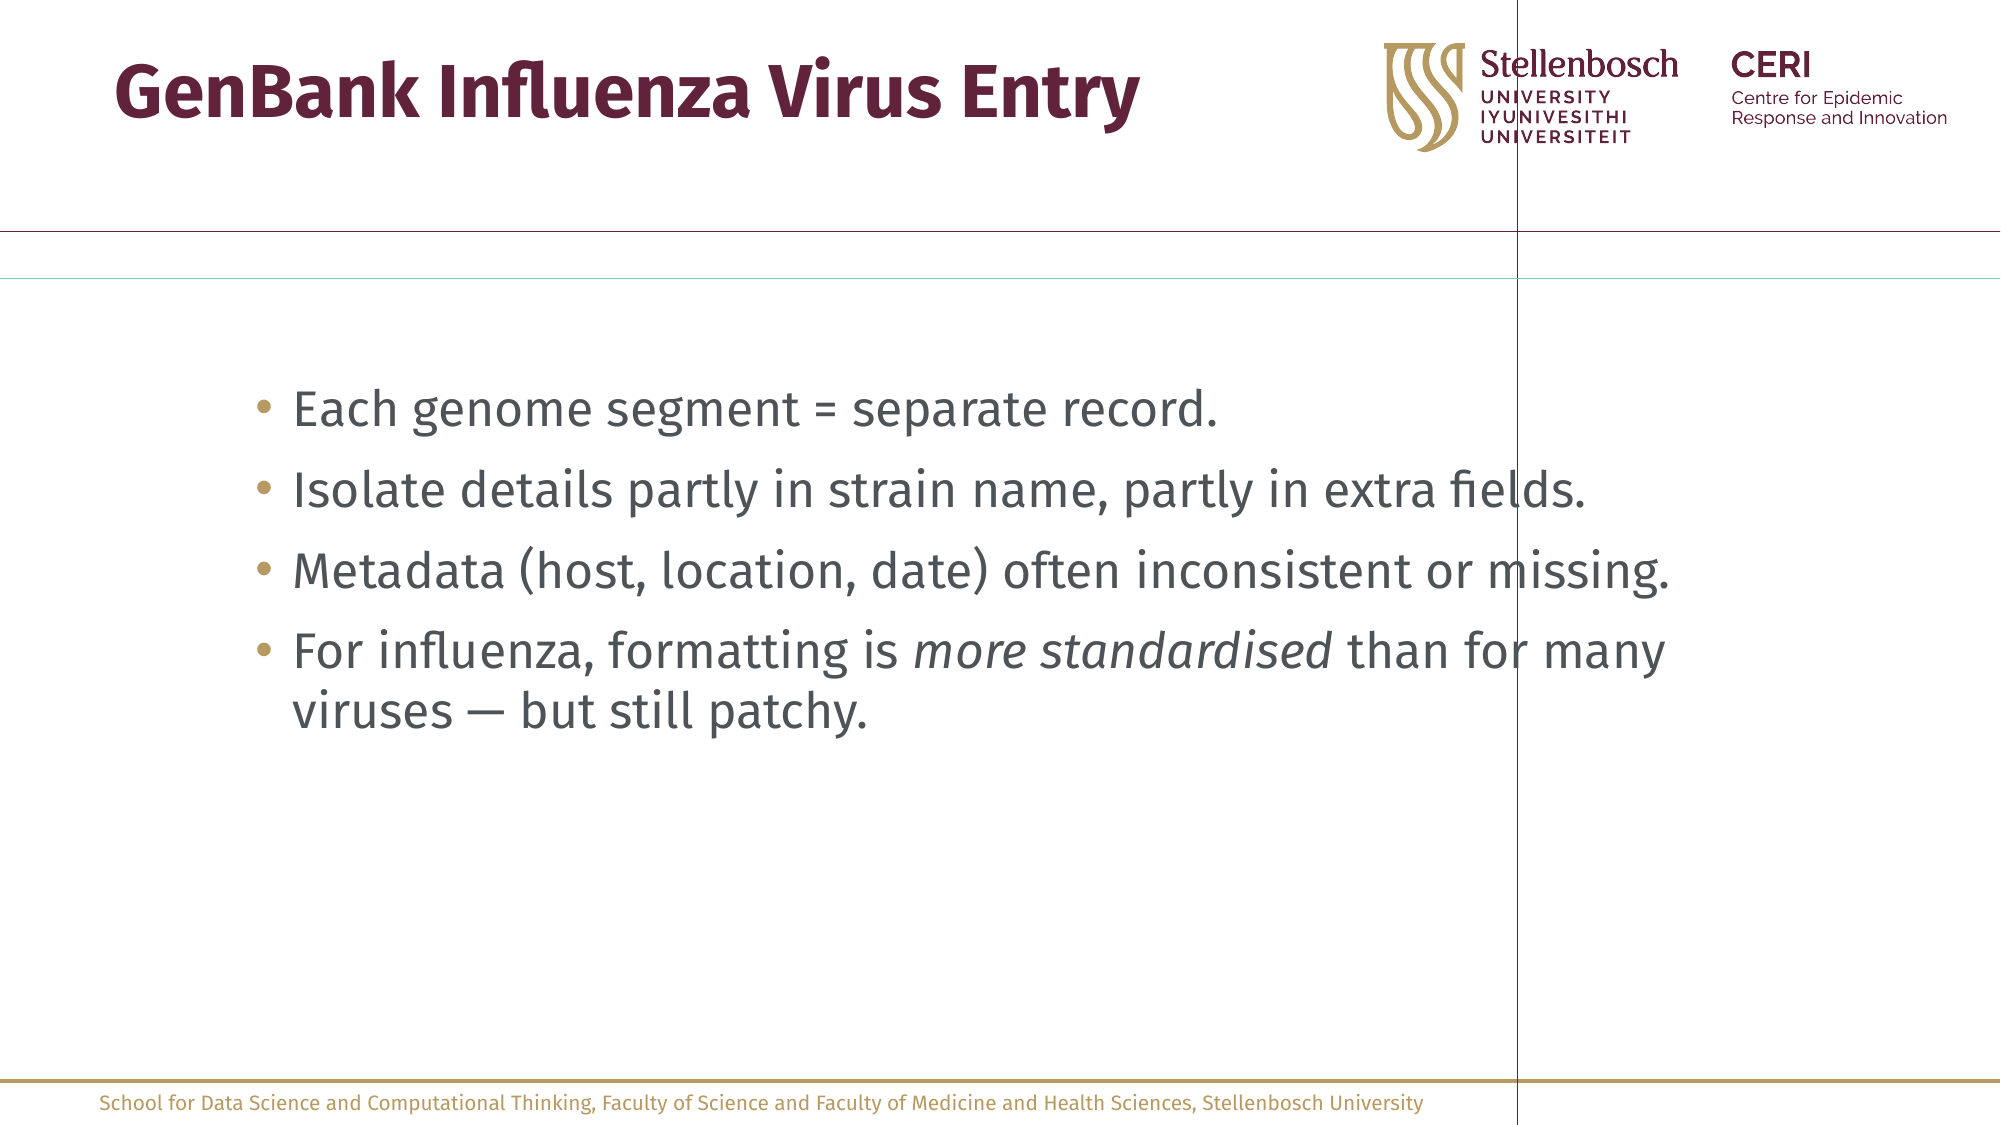

# GenBank Influenza Virus Entry
Each genome segment = separate record.
Isolate details partly in strain name, partly in extra fields.
Metadata (host, location, date) often inconsistent or missing.
For influenza, formatting is more standardised than for many viruses — but still patchy.